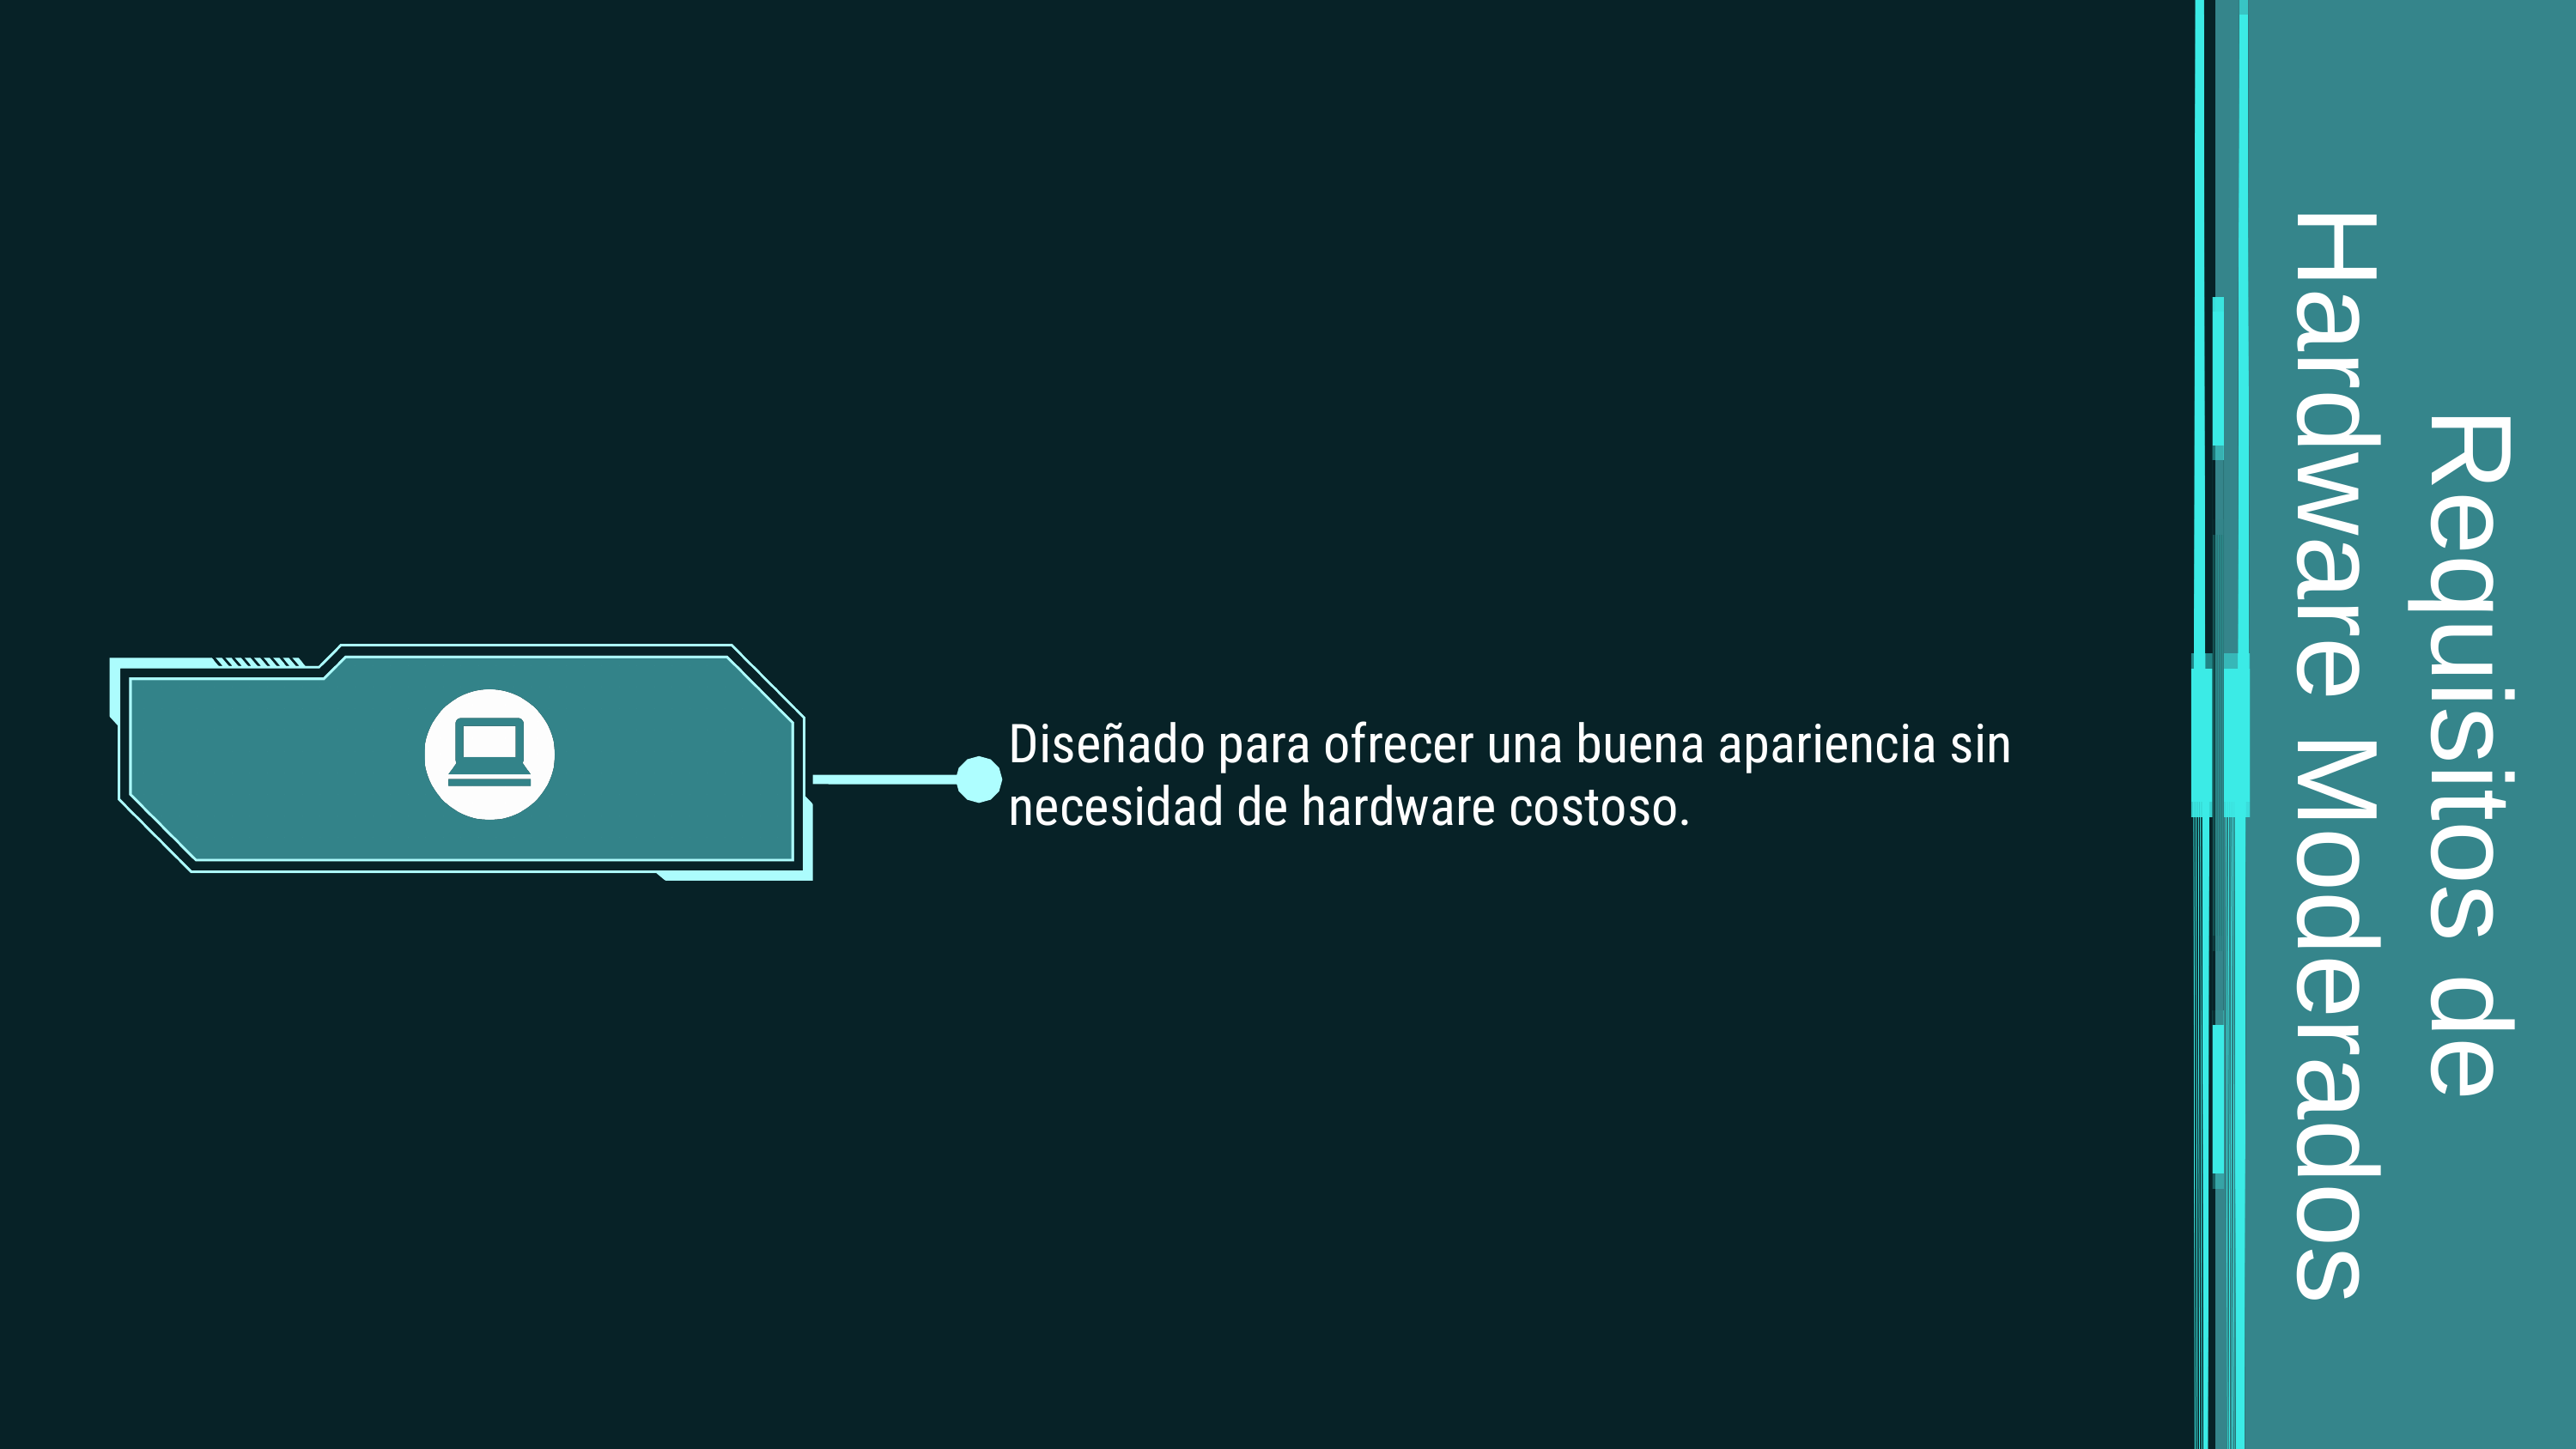

Requisitos de Hardware Moderados

Diseñado para ofrecer una buena apariencia sin necesidad de hardware costoso.